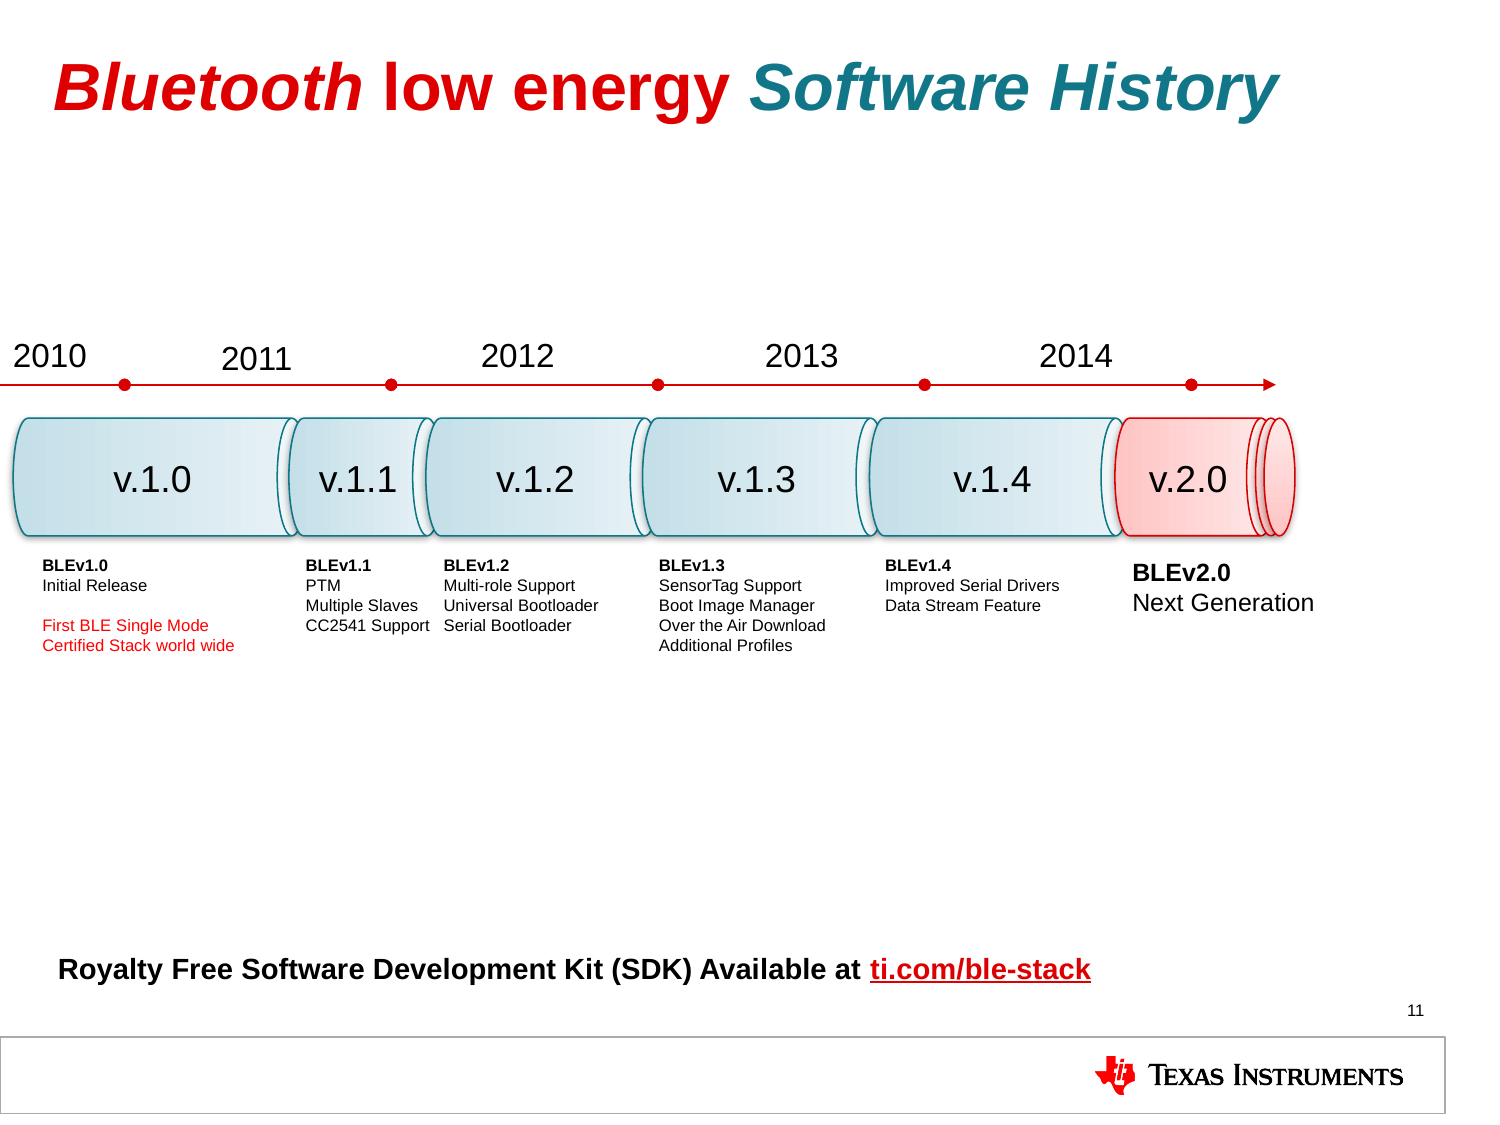

# Bluetooth low energy Software History
2010
2012
2013
2014
2011
v.1.0
v.1.4
v.1.3
v.1.2
v.2.0
v.1.1

BLEv1.0
Initial Release

First BLE Single Mode Certified Stack world wide

BLEv1.1
PTM
Multiple Slaves
CC2541 Support
BLEv1.2
Multi-role Support
Universal Bootloader
Serial Bootloader

BLEv1.3
SensorTag Support
Boot Image Manager
Over the Air Download
Additional Profiles
BLEv1.4
Improved Serial Drivers
Data Stream Feature

BLEv2.0
Next Generation

Royalty Free Software Development Kit (SDK) Available at ti.com/ble-stack

11